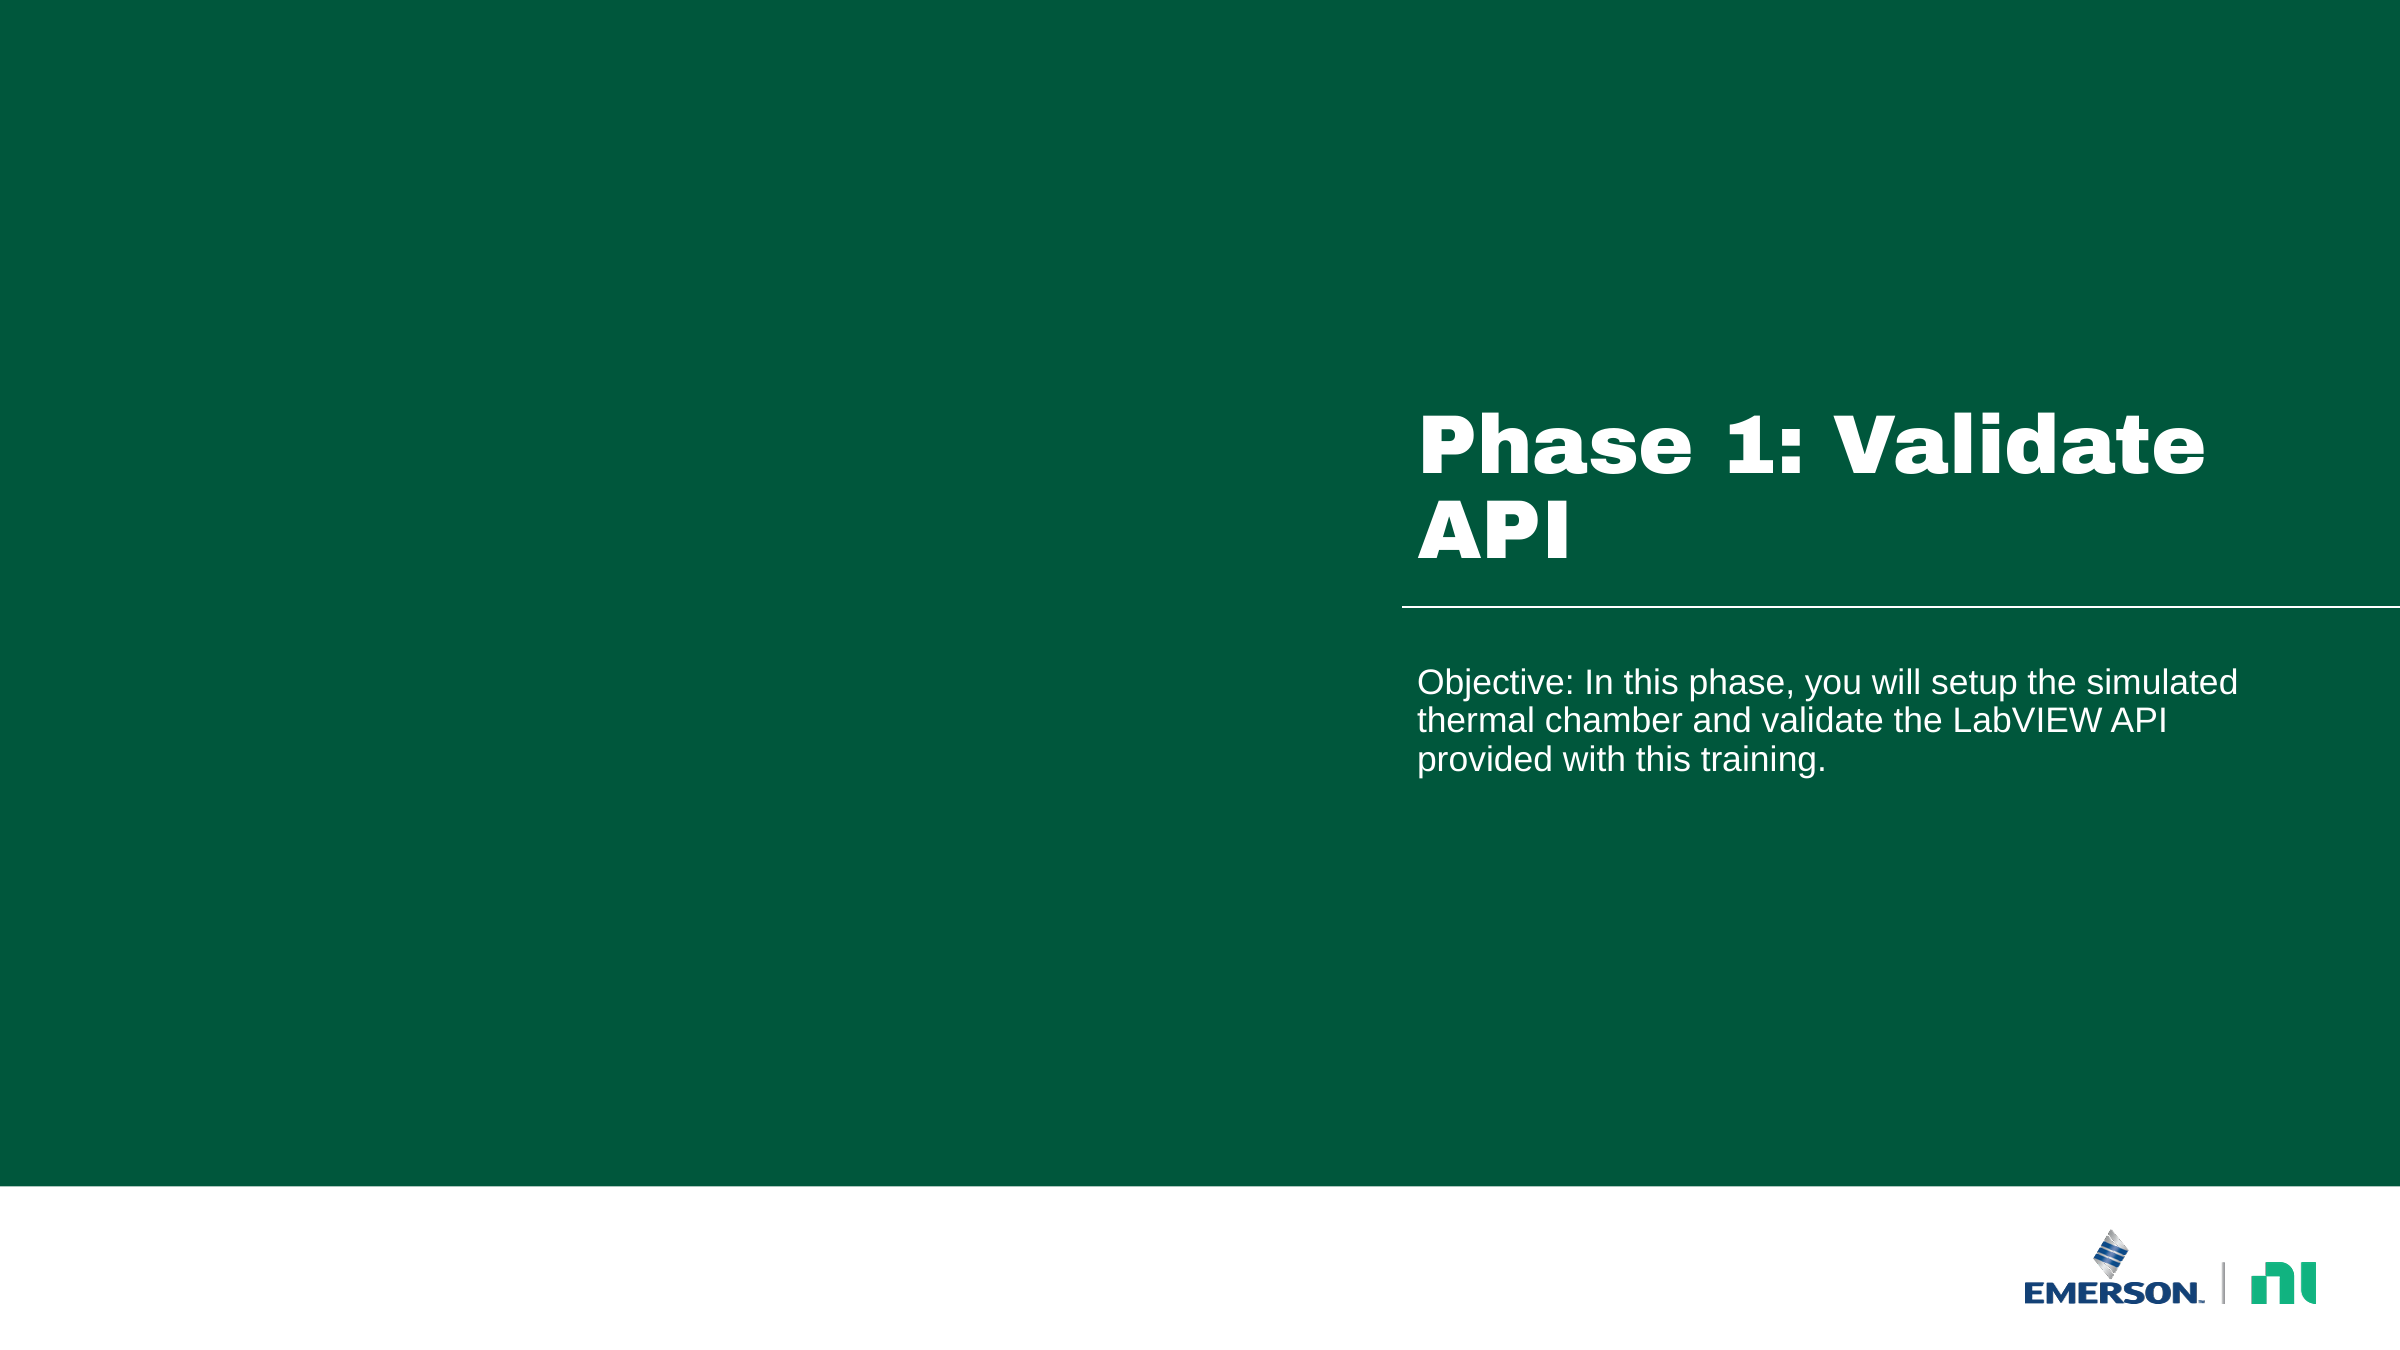

# Phase 1: Validate API
Objective: In this phase, you will setup the simulated thermal chamber and validate the LabVIEW API provided with this training.